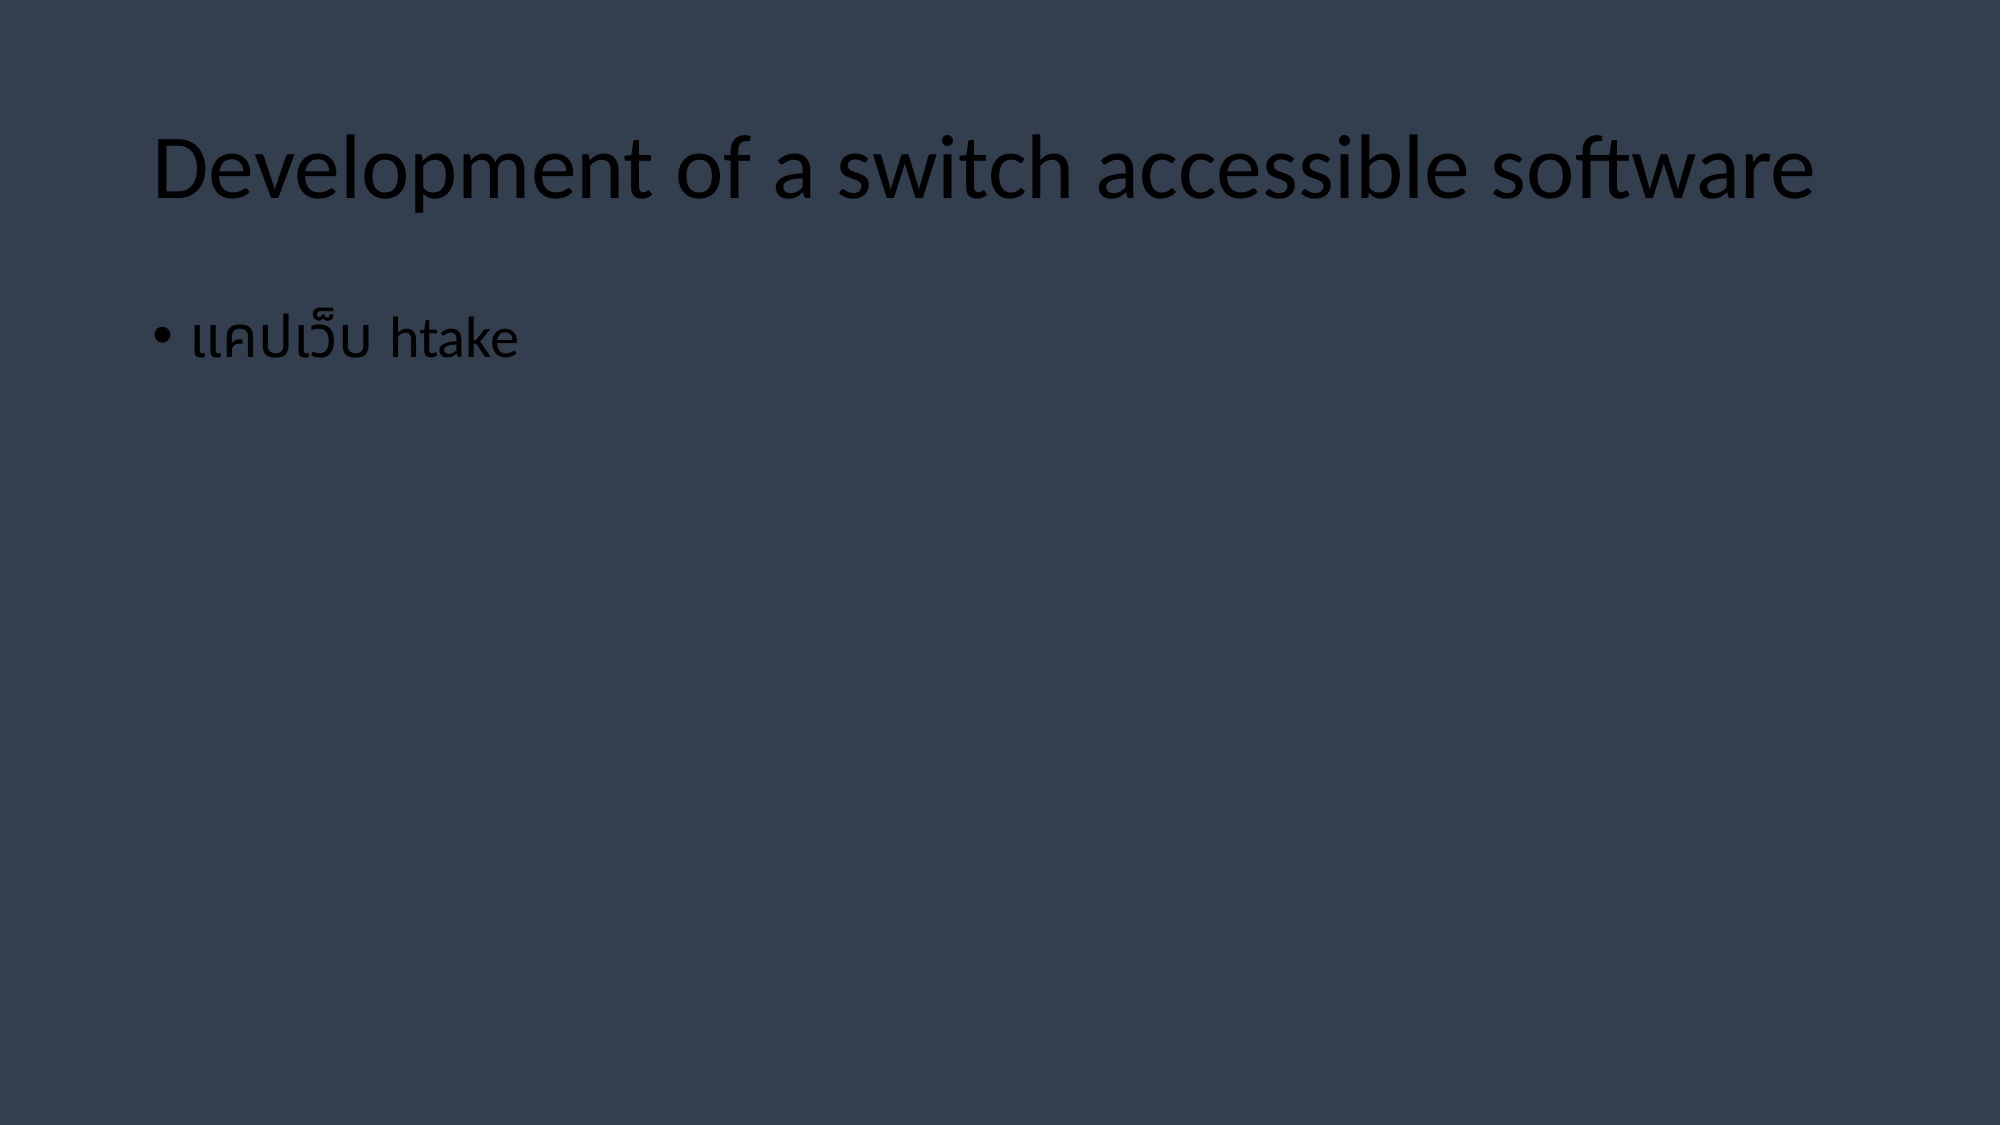

# Development of a switch accessible software
แคปเว็บ htake